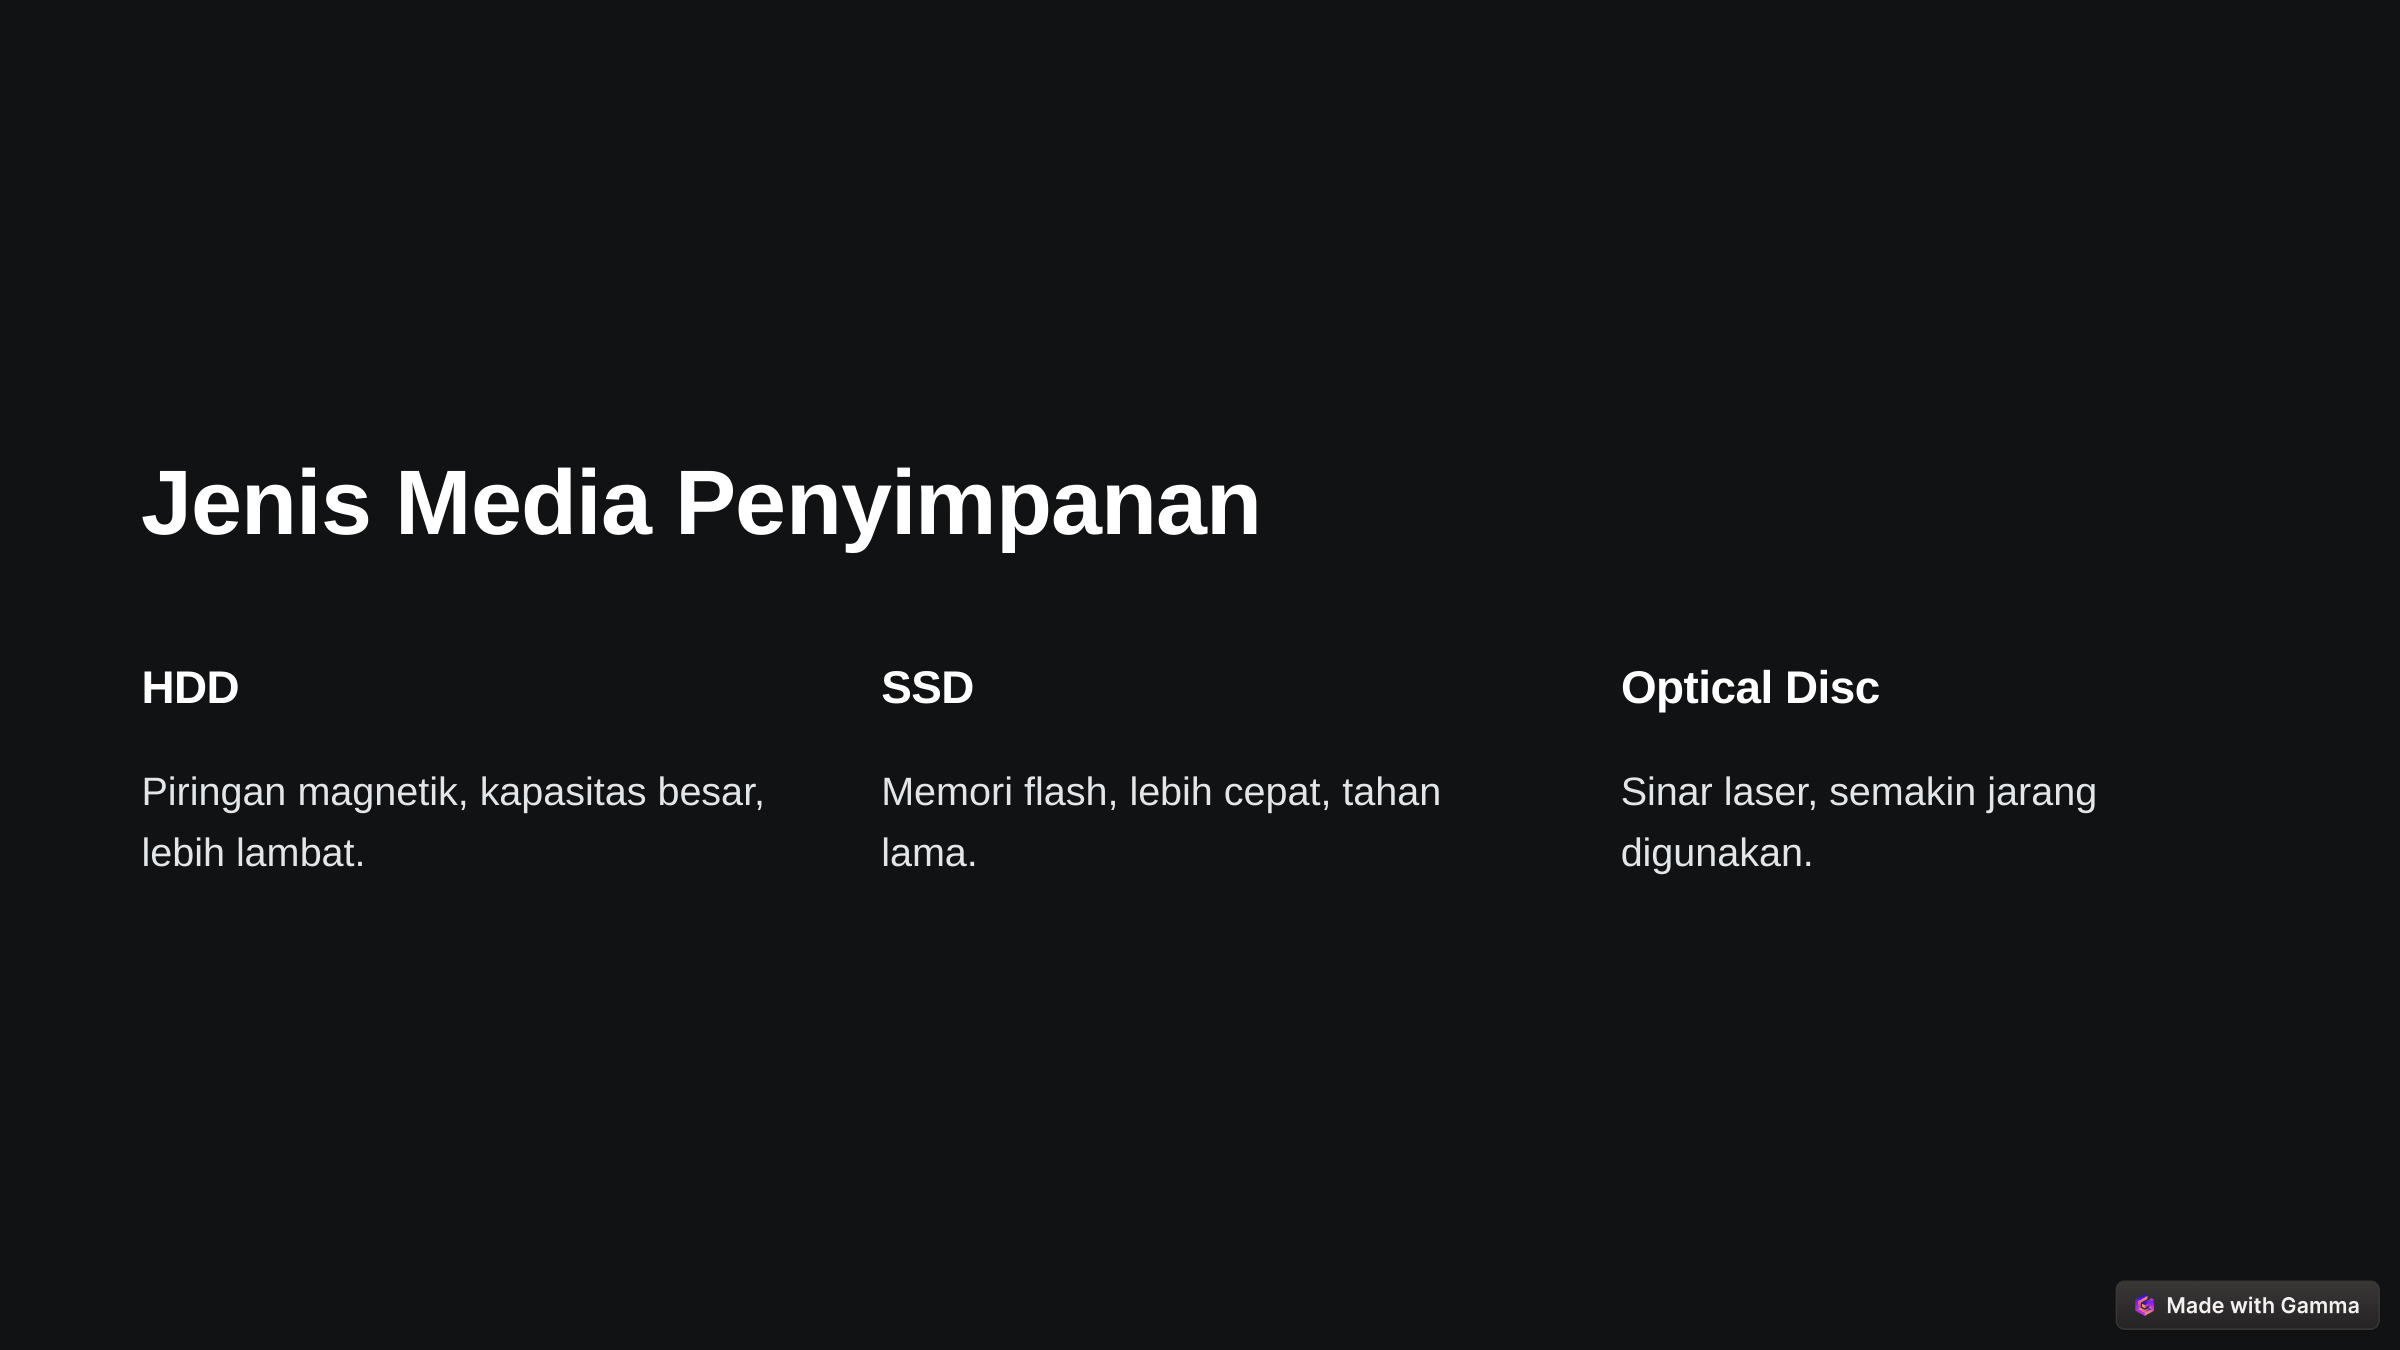

Jenis Media Penyimpanan
HDD
SSD
Optical Disc
Piringan magnetik, kapasitas besar, lebih lambat.
Memori flash, lebih cepat, tahan lama.
Sinar laser, semakin jarang digunakan.